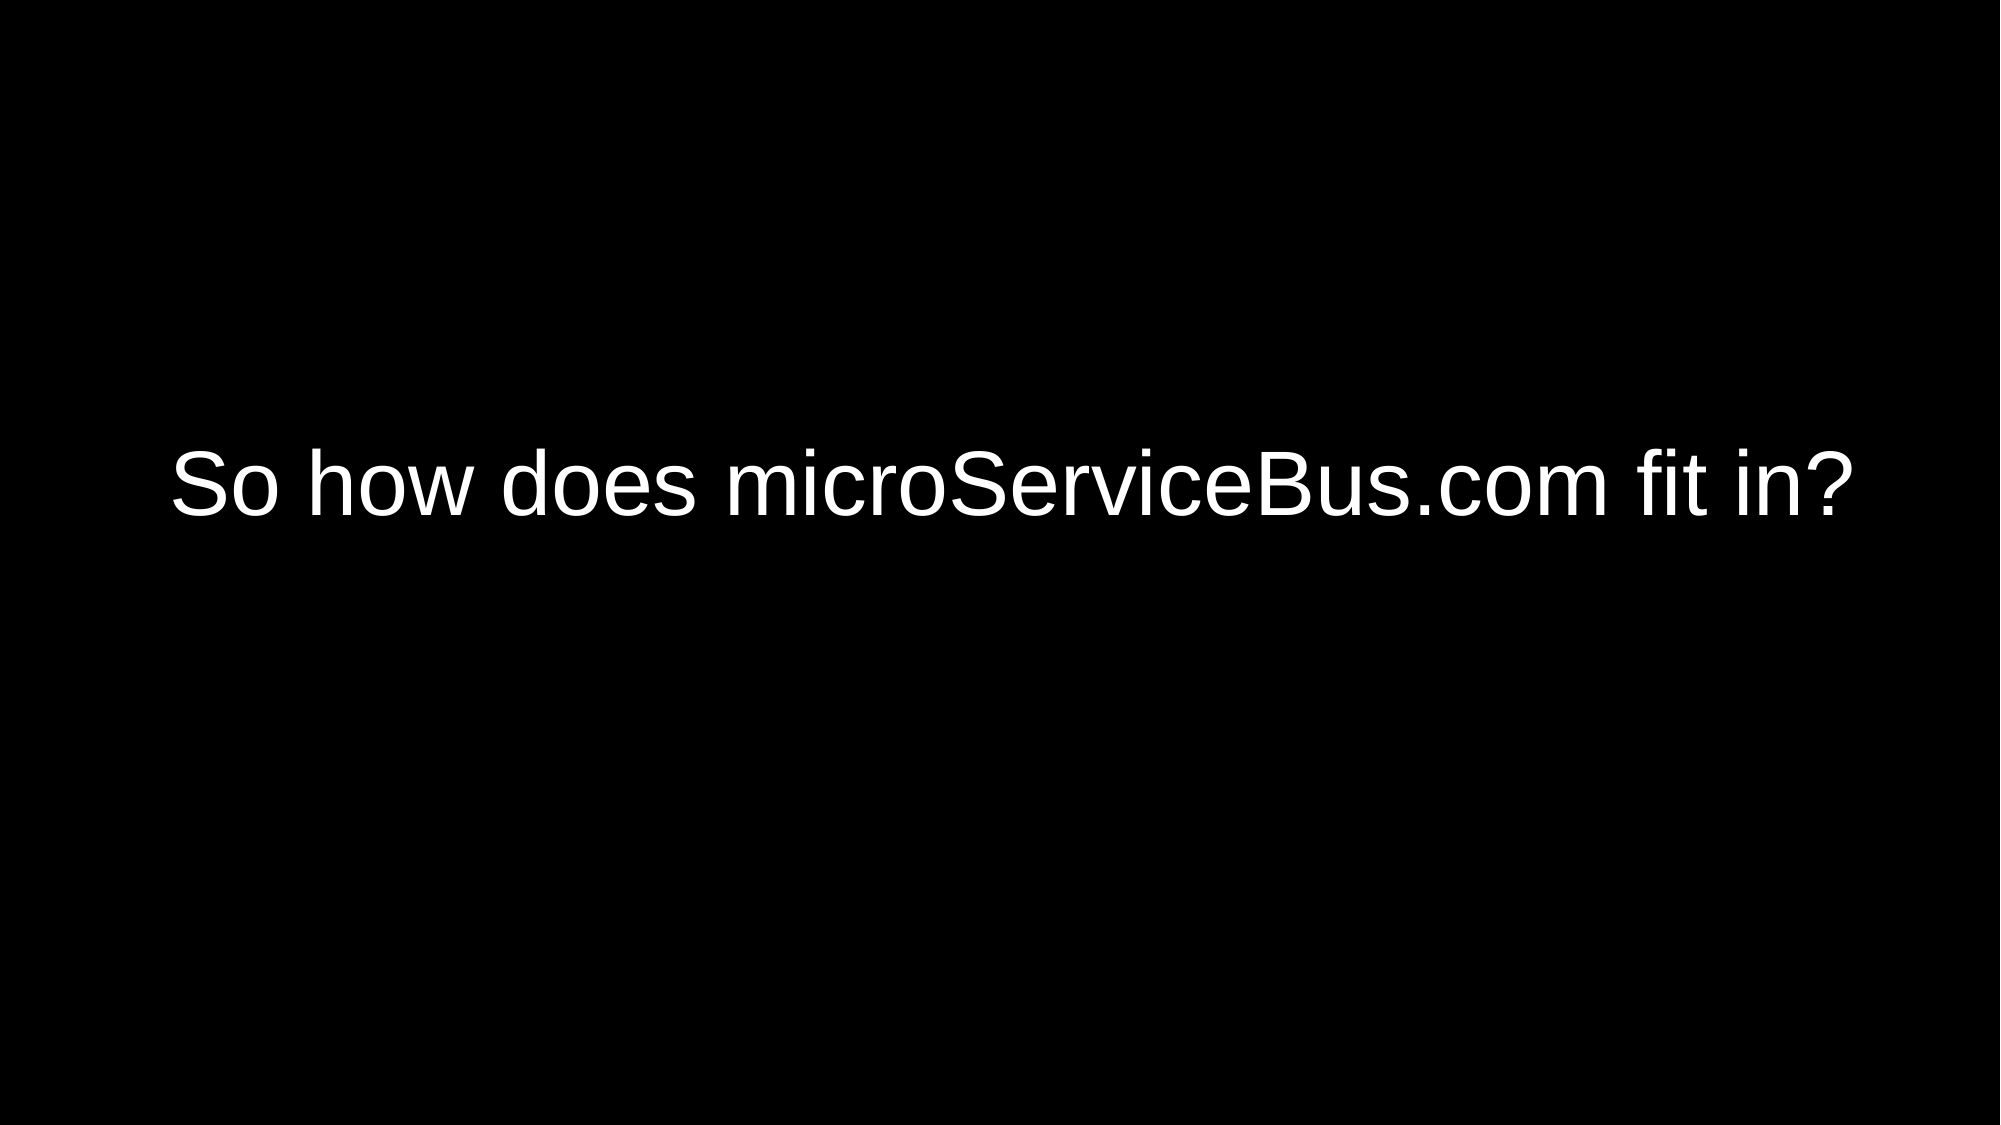

# So how does microServiceBus.com fit in?